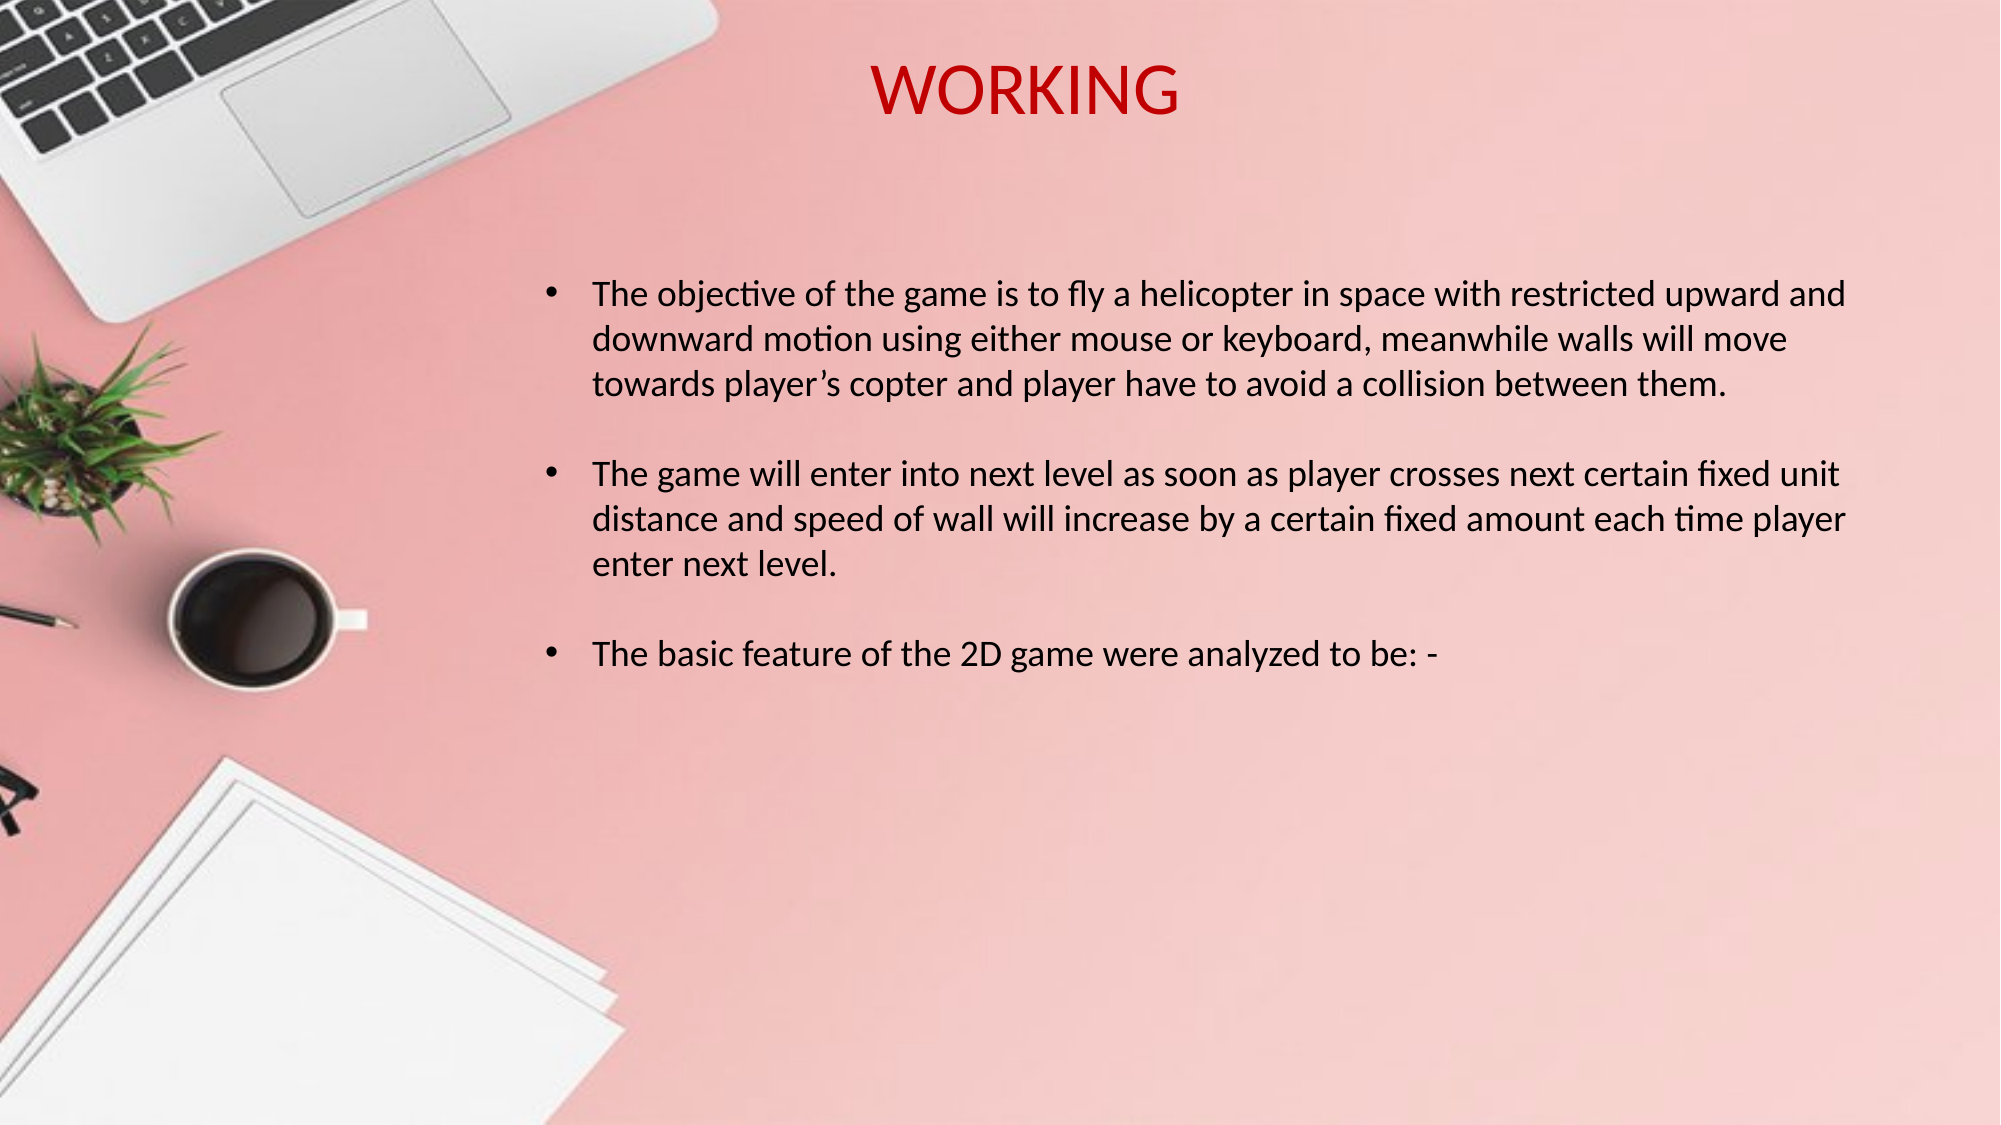

WORKING
The objective of the game is to fly a helicopter in space with restricted upward and downward motion using either mouse or keyboard, meanwhile walls will move towards player’s copter and player have to avoid a collision between them.

The game will enter into next level as soon as player crosses next certain fixed unit distance and speed of wall will increase by a certain fixed amount each time player enter next level.

The basic feature of the 2D game were analyzed to be: -